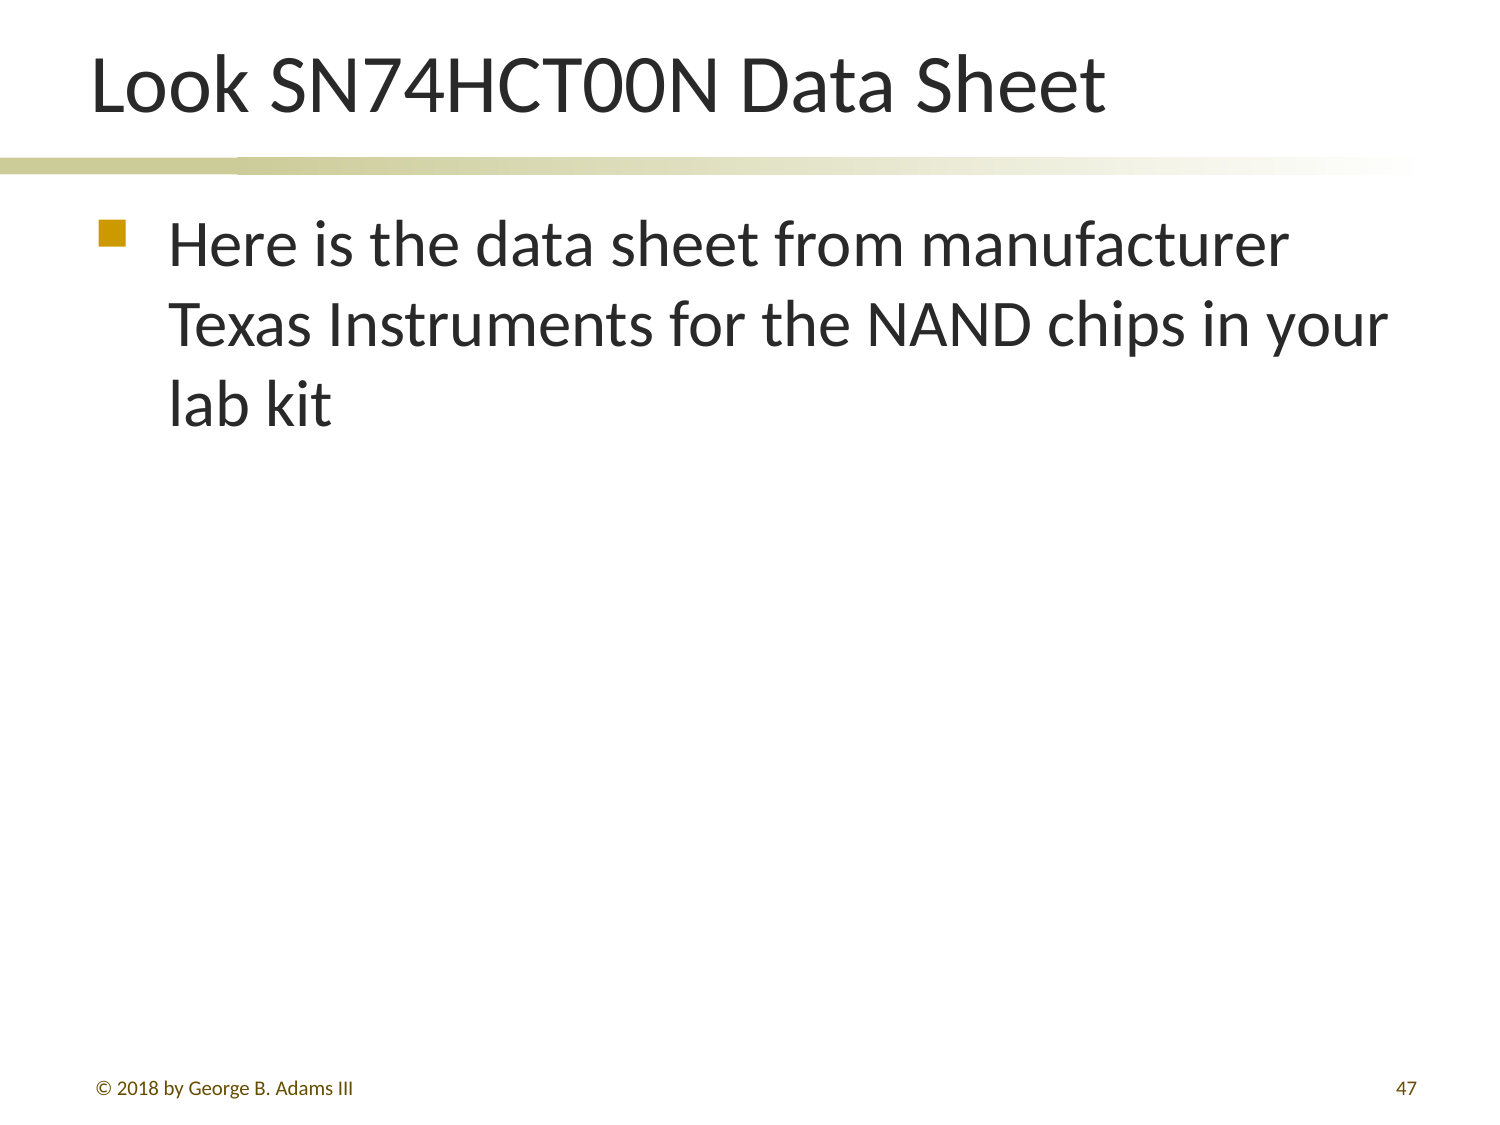

# Look SN74HCT00N Data Sheet
Here is the data sheet from manufacturer Texas Instruments for the NAND chips in your lab kit
© 2018 by George B. Adams III
47